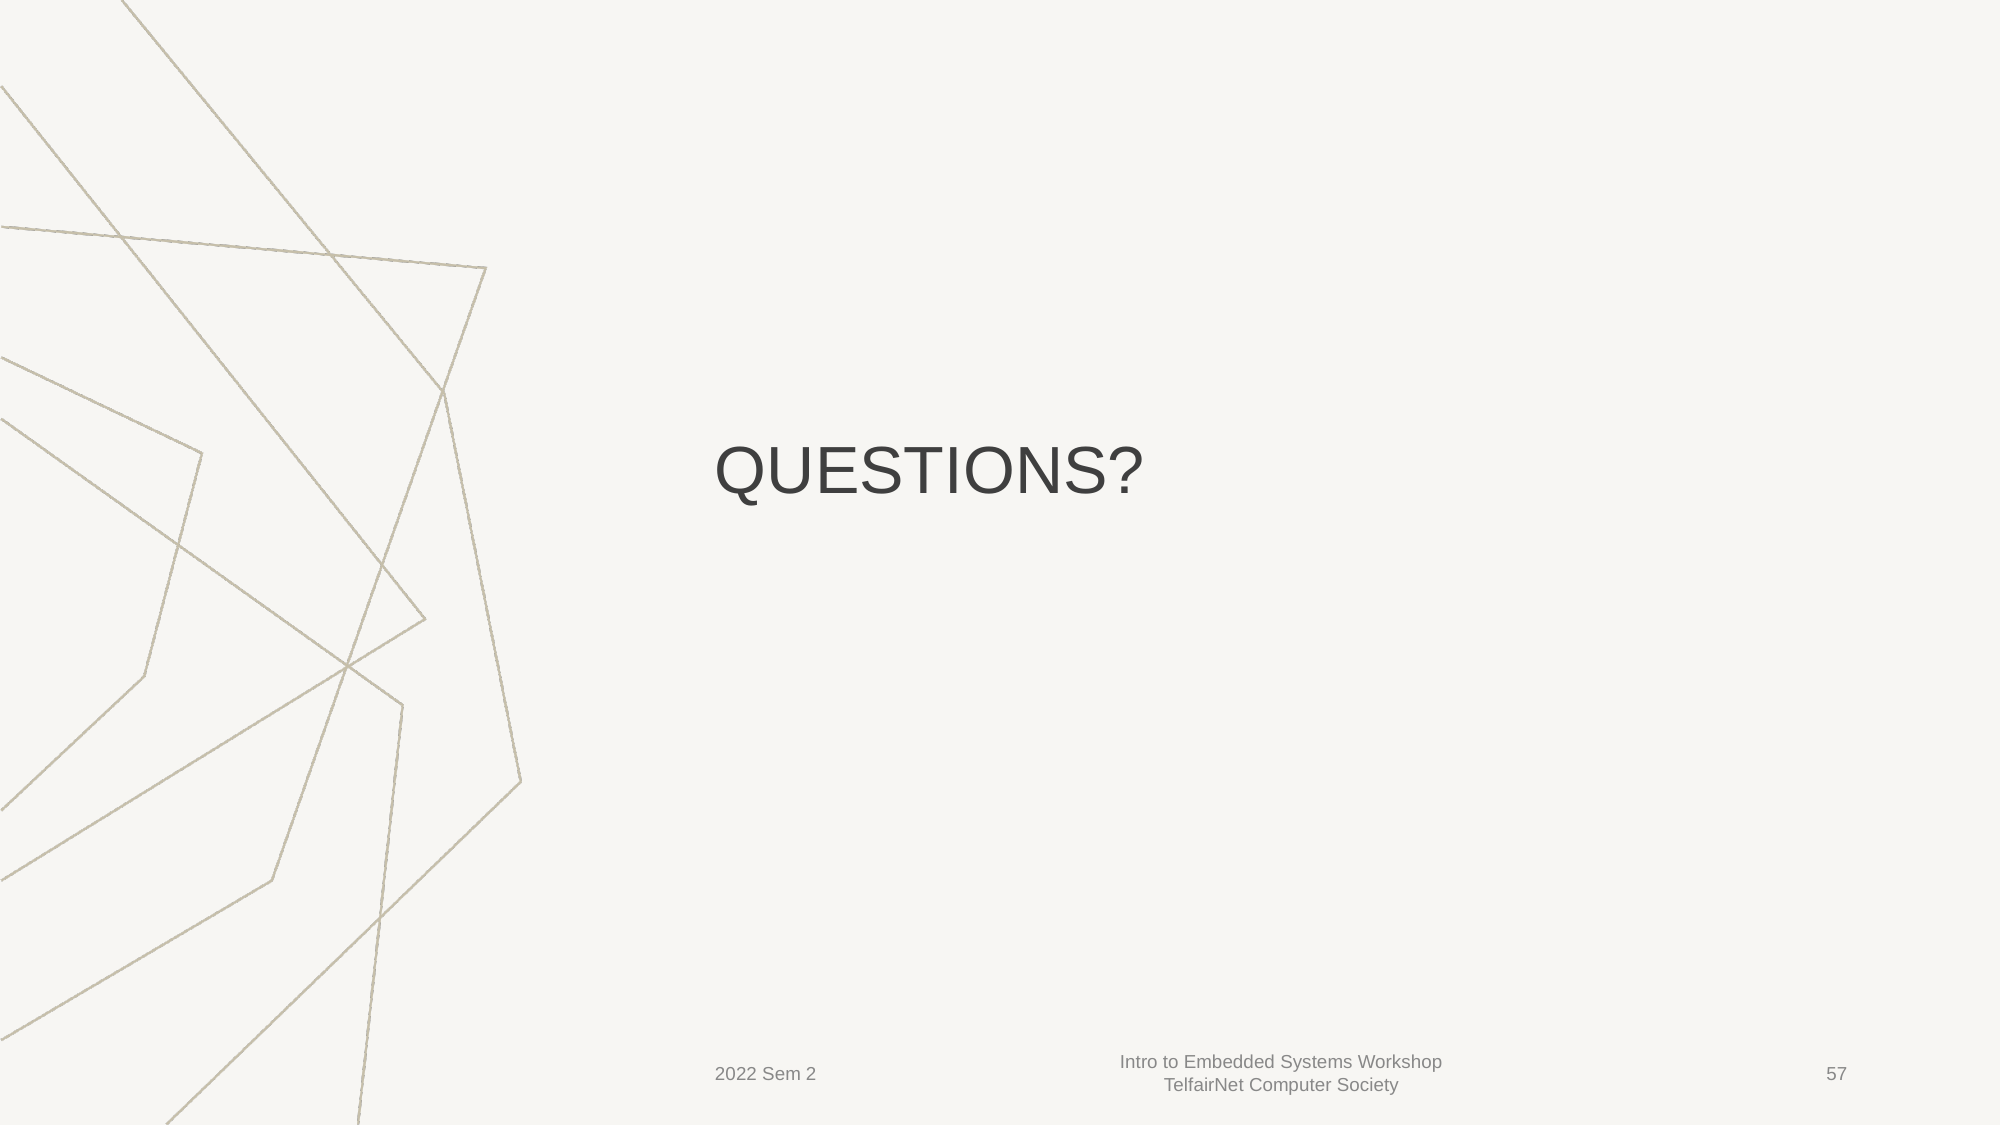

# QUESTIONS?
2022 Sem 2
Intro to Embedded Systems Workshop
TelfairNet Computer Society
57